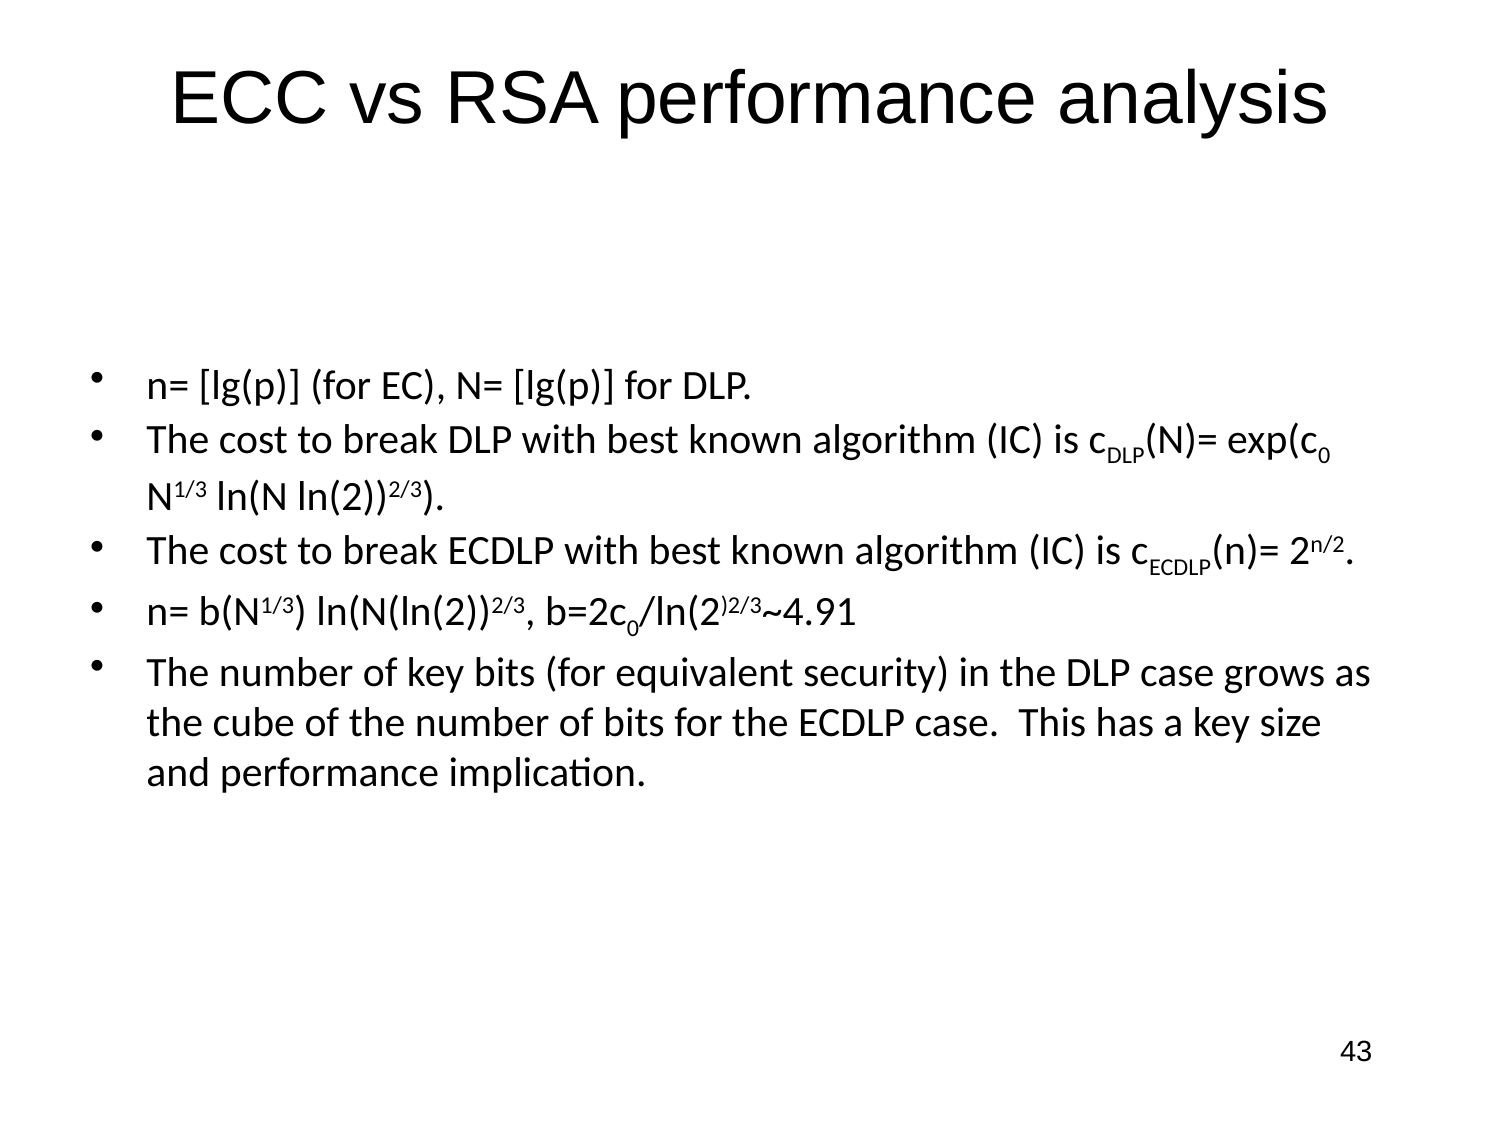

# ECC vs RSA performance analysis
n= [lg(p)] (for EC), N= [lg(p)] for DLP.
The cost to break DLP with best known algorithm (IC) is cDLP(N)= exp(c0 N1/3 ln(N ln(2))2/3).
The cost to break ECDLP with best known algorithm (IC) is cECDLP(n)= 2n/2.
n= b(N1/3) ln(N(ln(2))2/3, b=2c0/ln(2)2/3~4.91
The number of key bits (for equivalent security) in the DLP case grows as the cube of the number of bits for the ECDLP case.  This has a key size and performance implication.
43